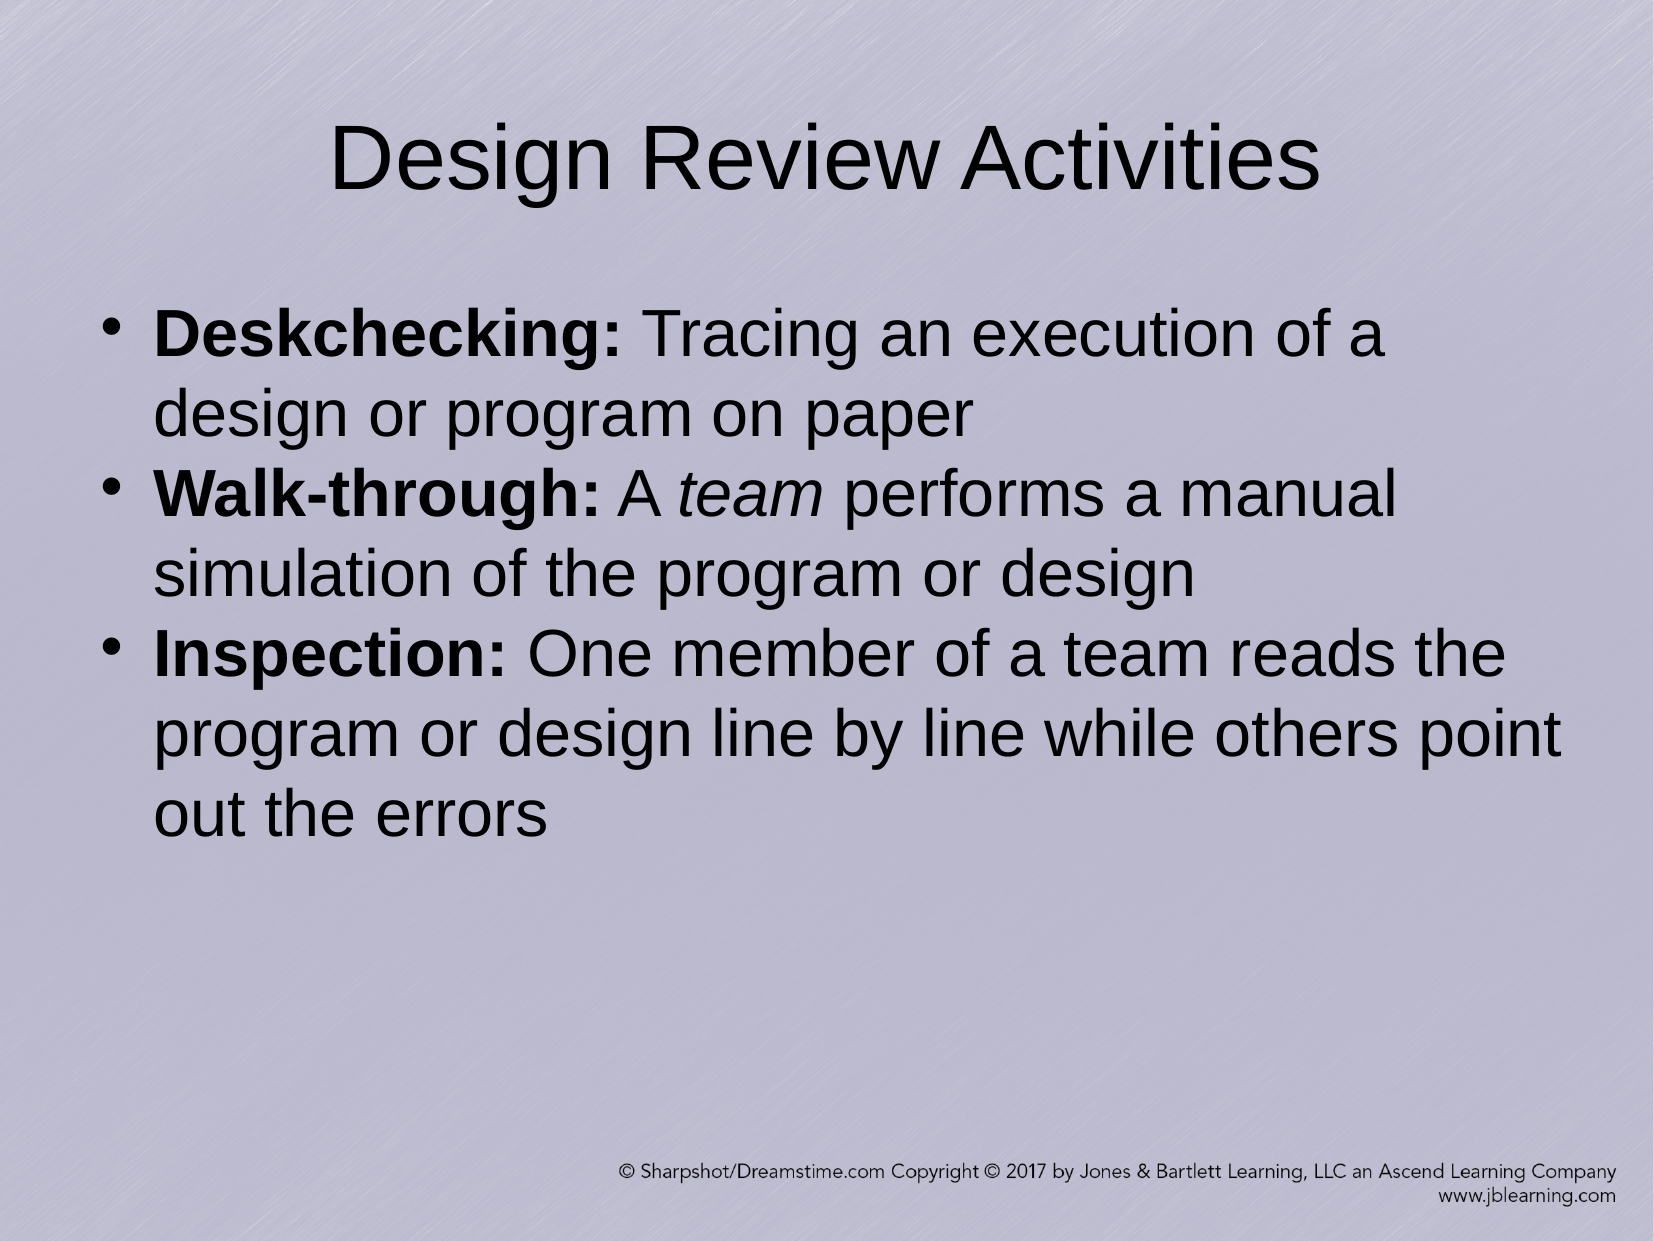

Design Review Activities
Deskchecking: Tracing an execution of a design or program on paper
Walk-through: A team performs a manual simulation of the program or design
Inspection: One member of a team reads the program or design line by line while others point out the errors